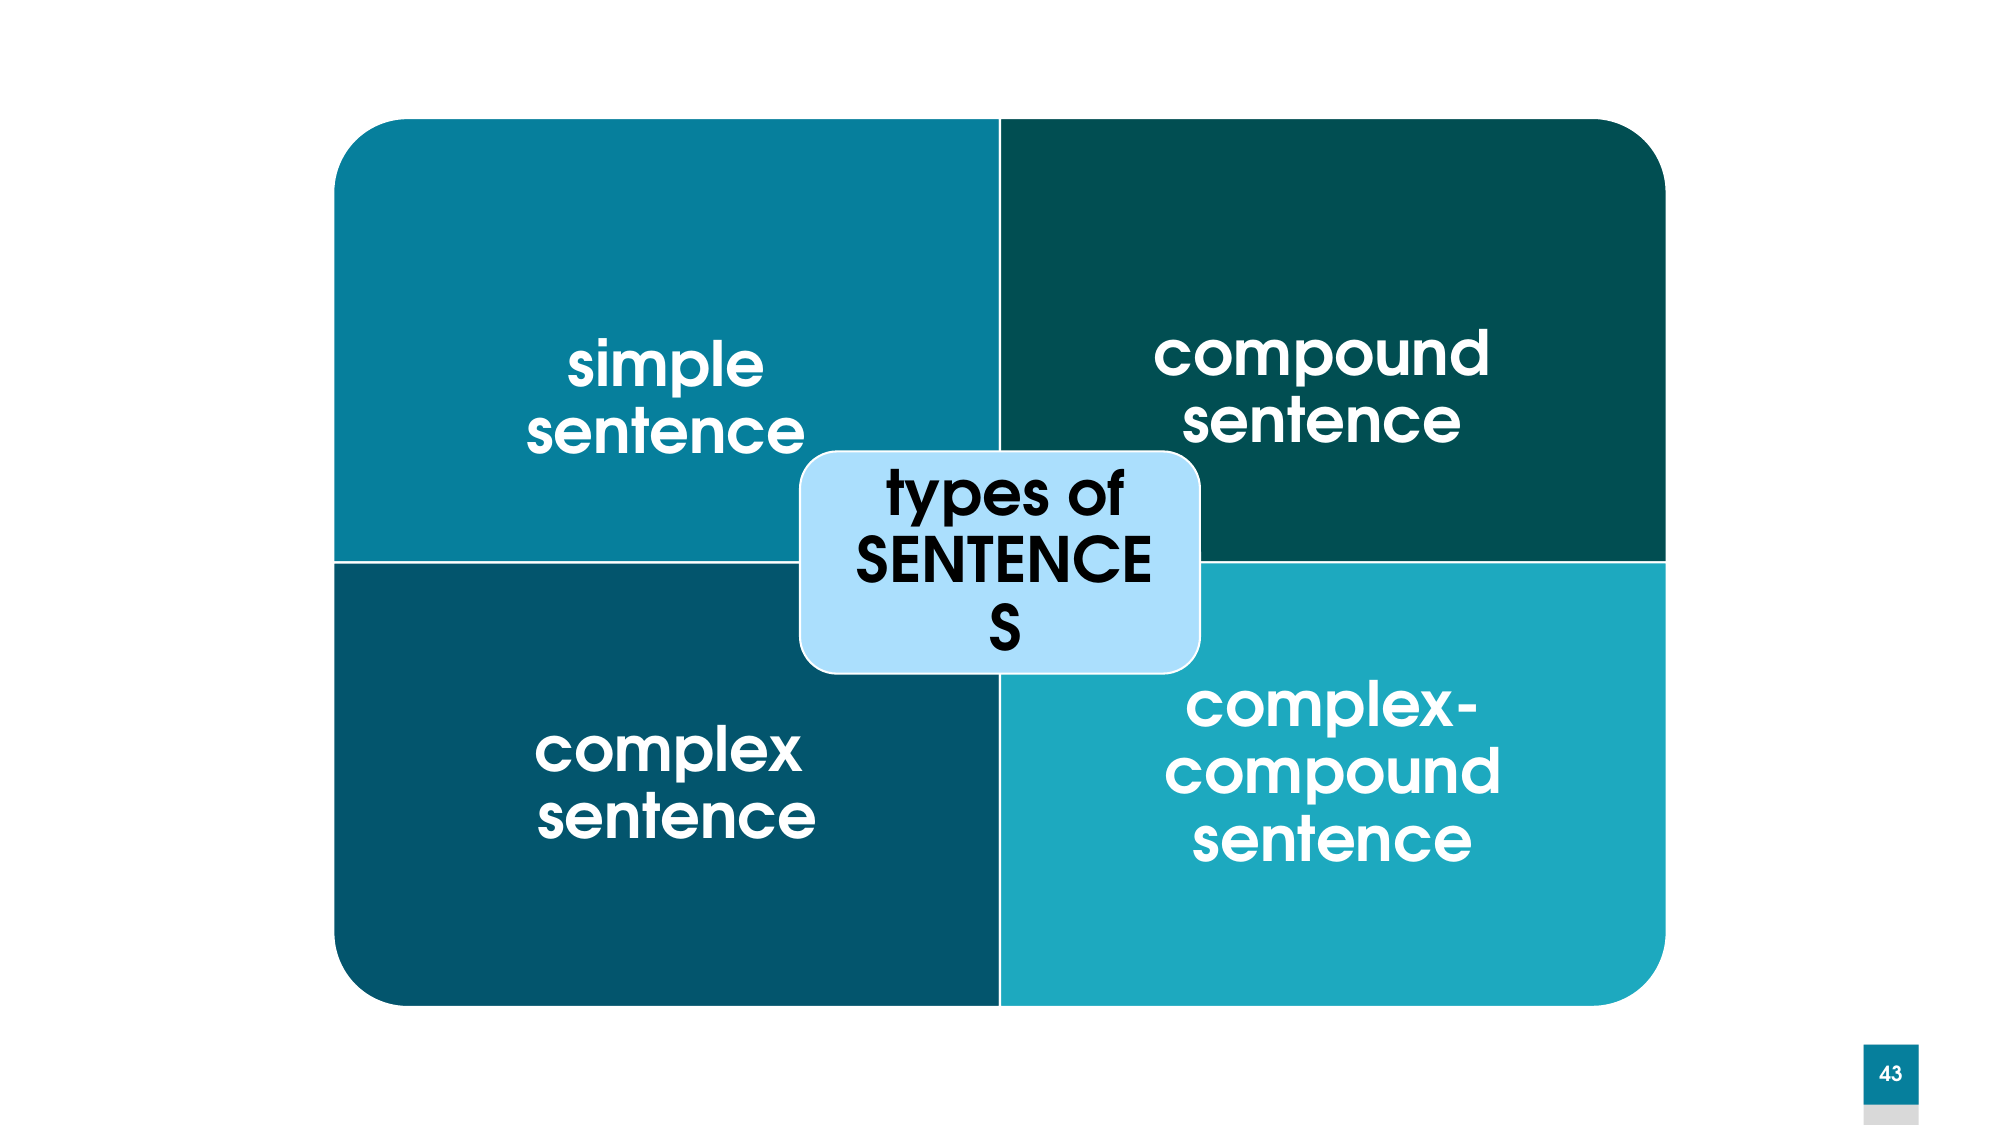

simple
sentence

compound sentence
complex
sentence
complex-compound sentence
types of SENTENCES